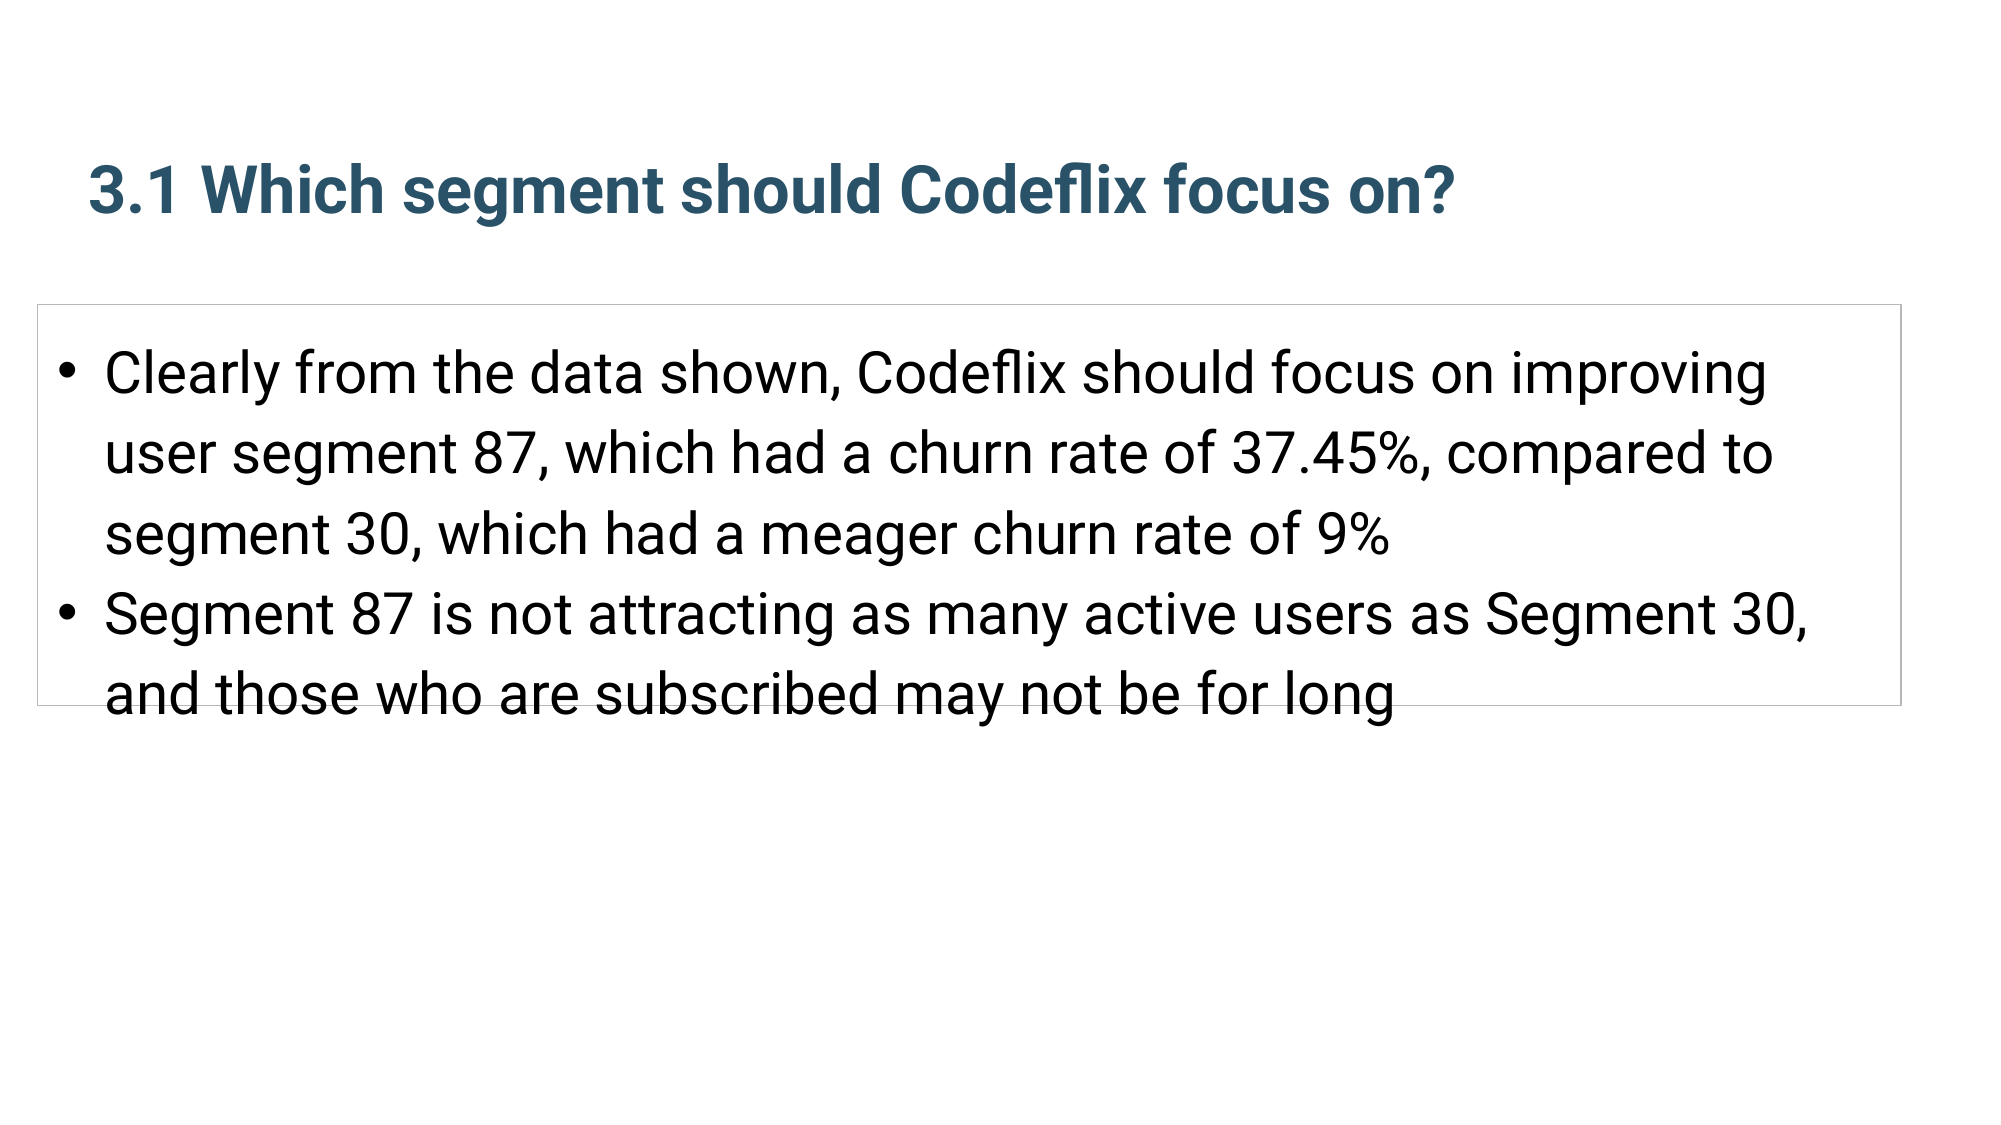

3.1 Which segment should Codeflix focus on?
Clearly from the data shown, Codeflix should focus on improving user segment 87, which had a churn rate of 37.45%, compared to segment 30, which had a meager churn rate of 9%
Segment 87 is not attracting as many active users as Segment 30, and those who are subscribed may not be for long